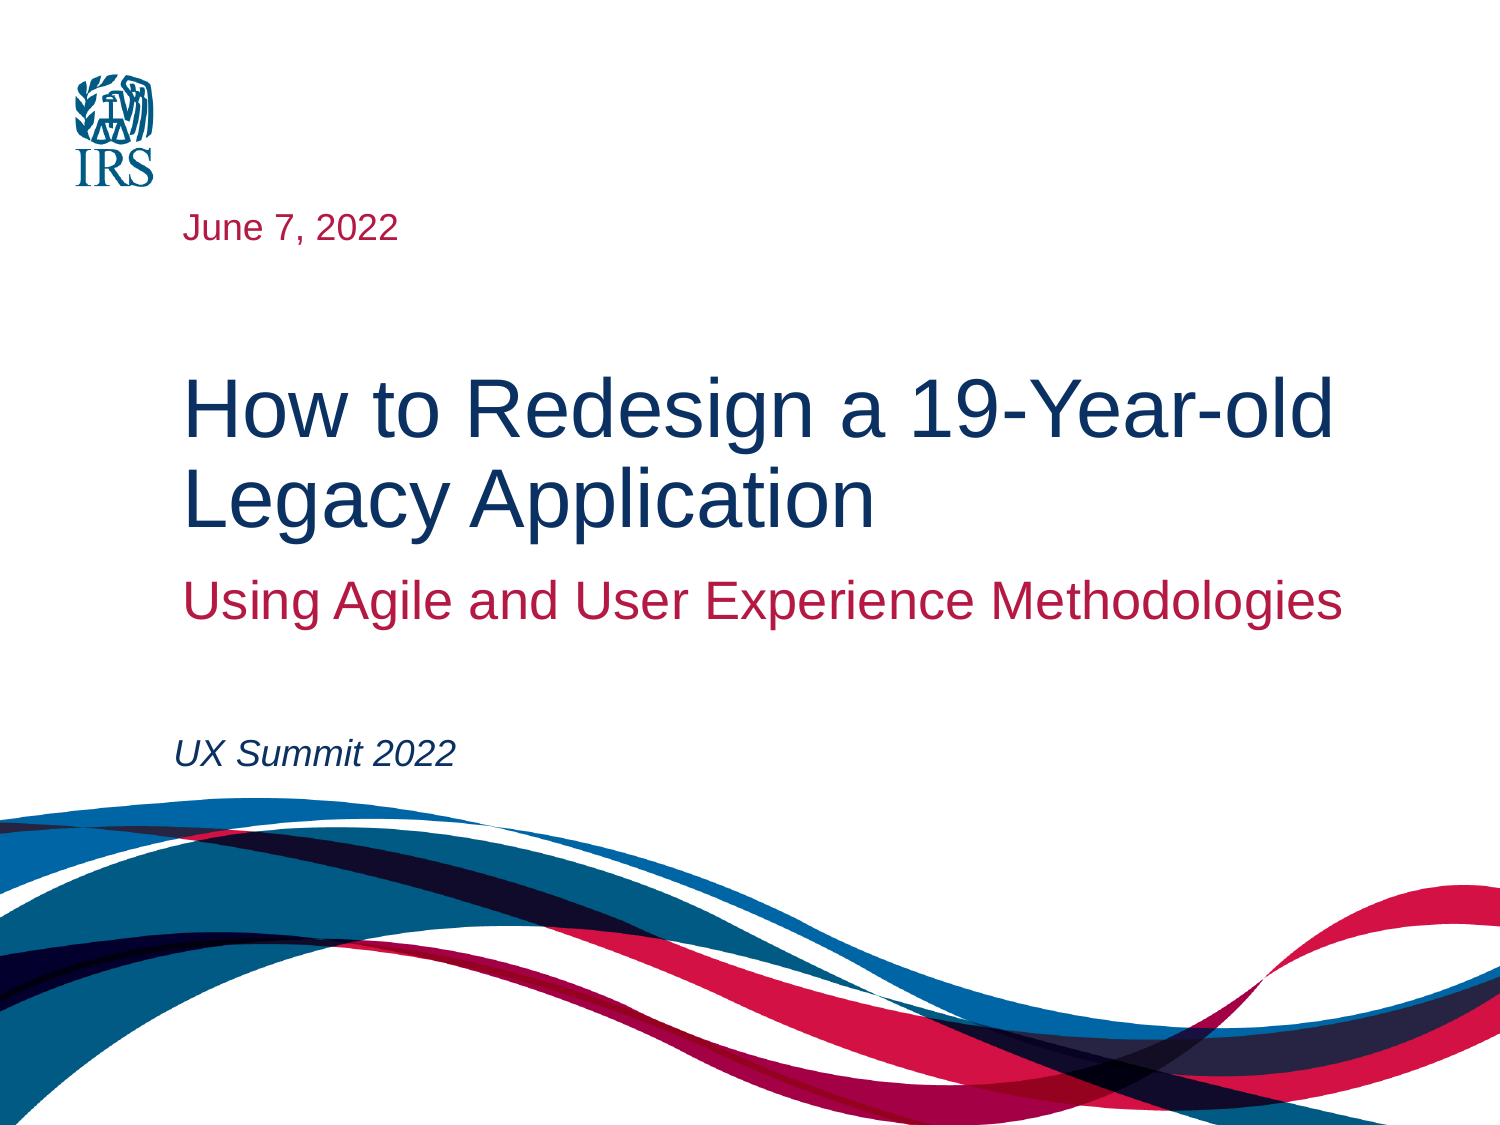

June 7, 2022
# How to Redesign a 19-Year-old Legacy Application
Using Agile and User Experience Methodologies
UX Summit 2022